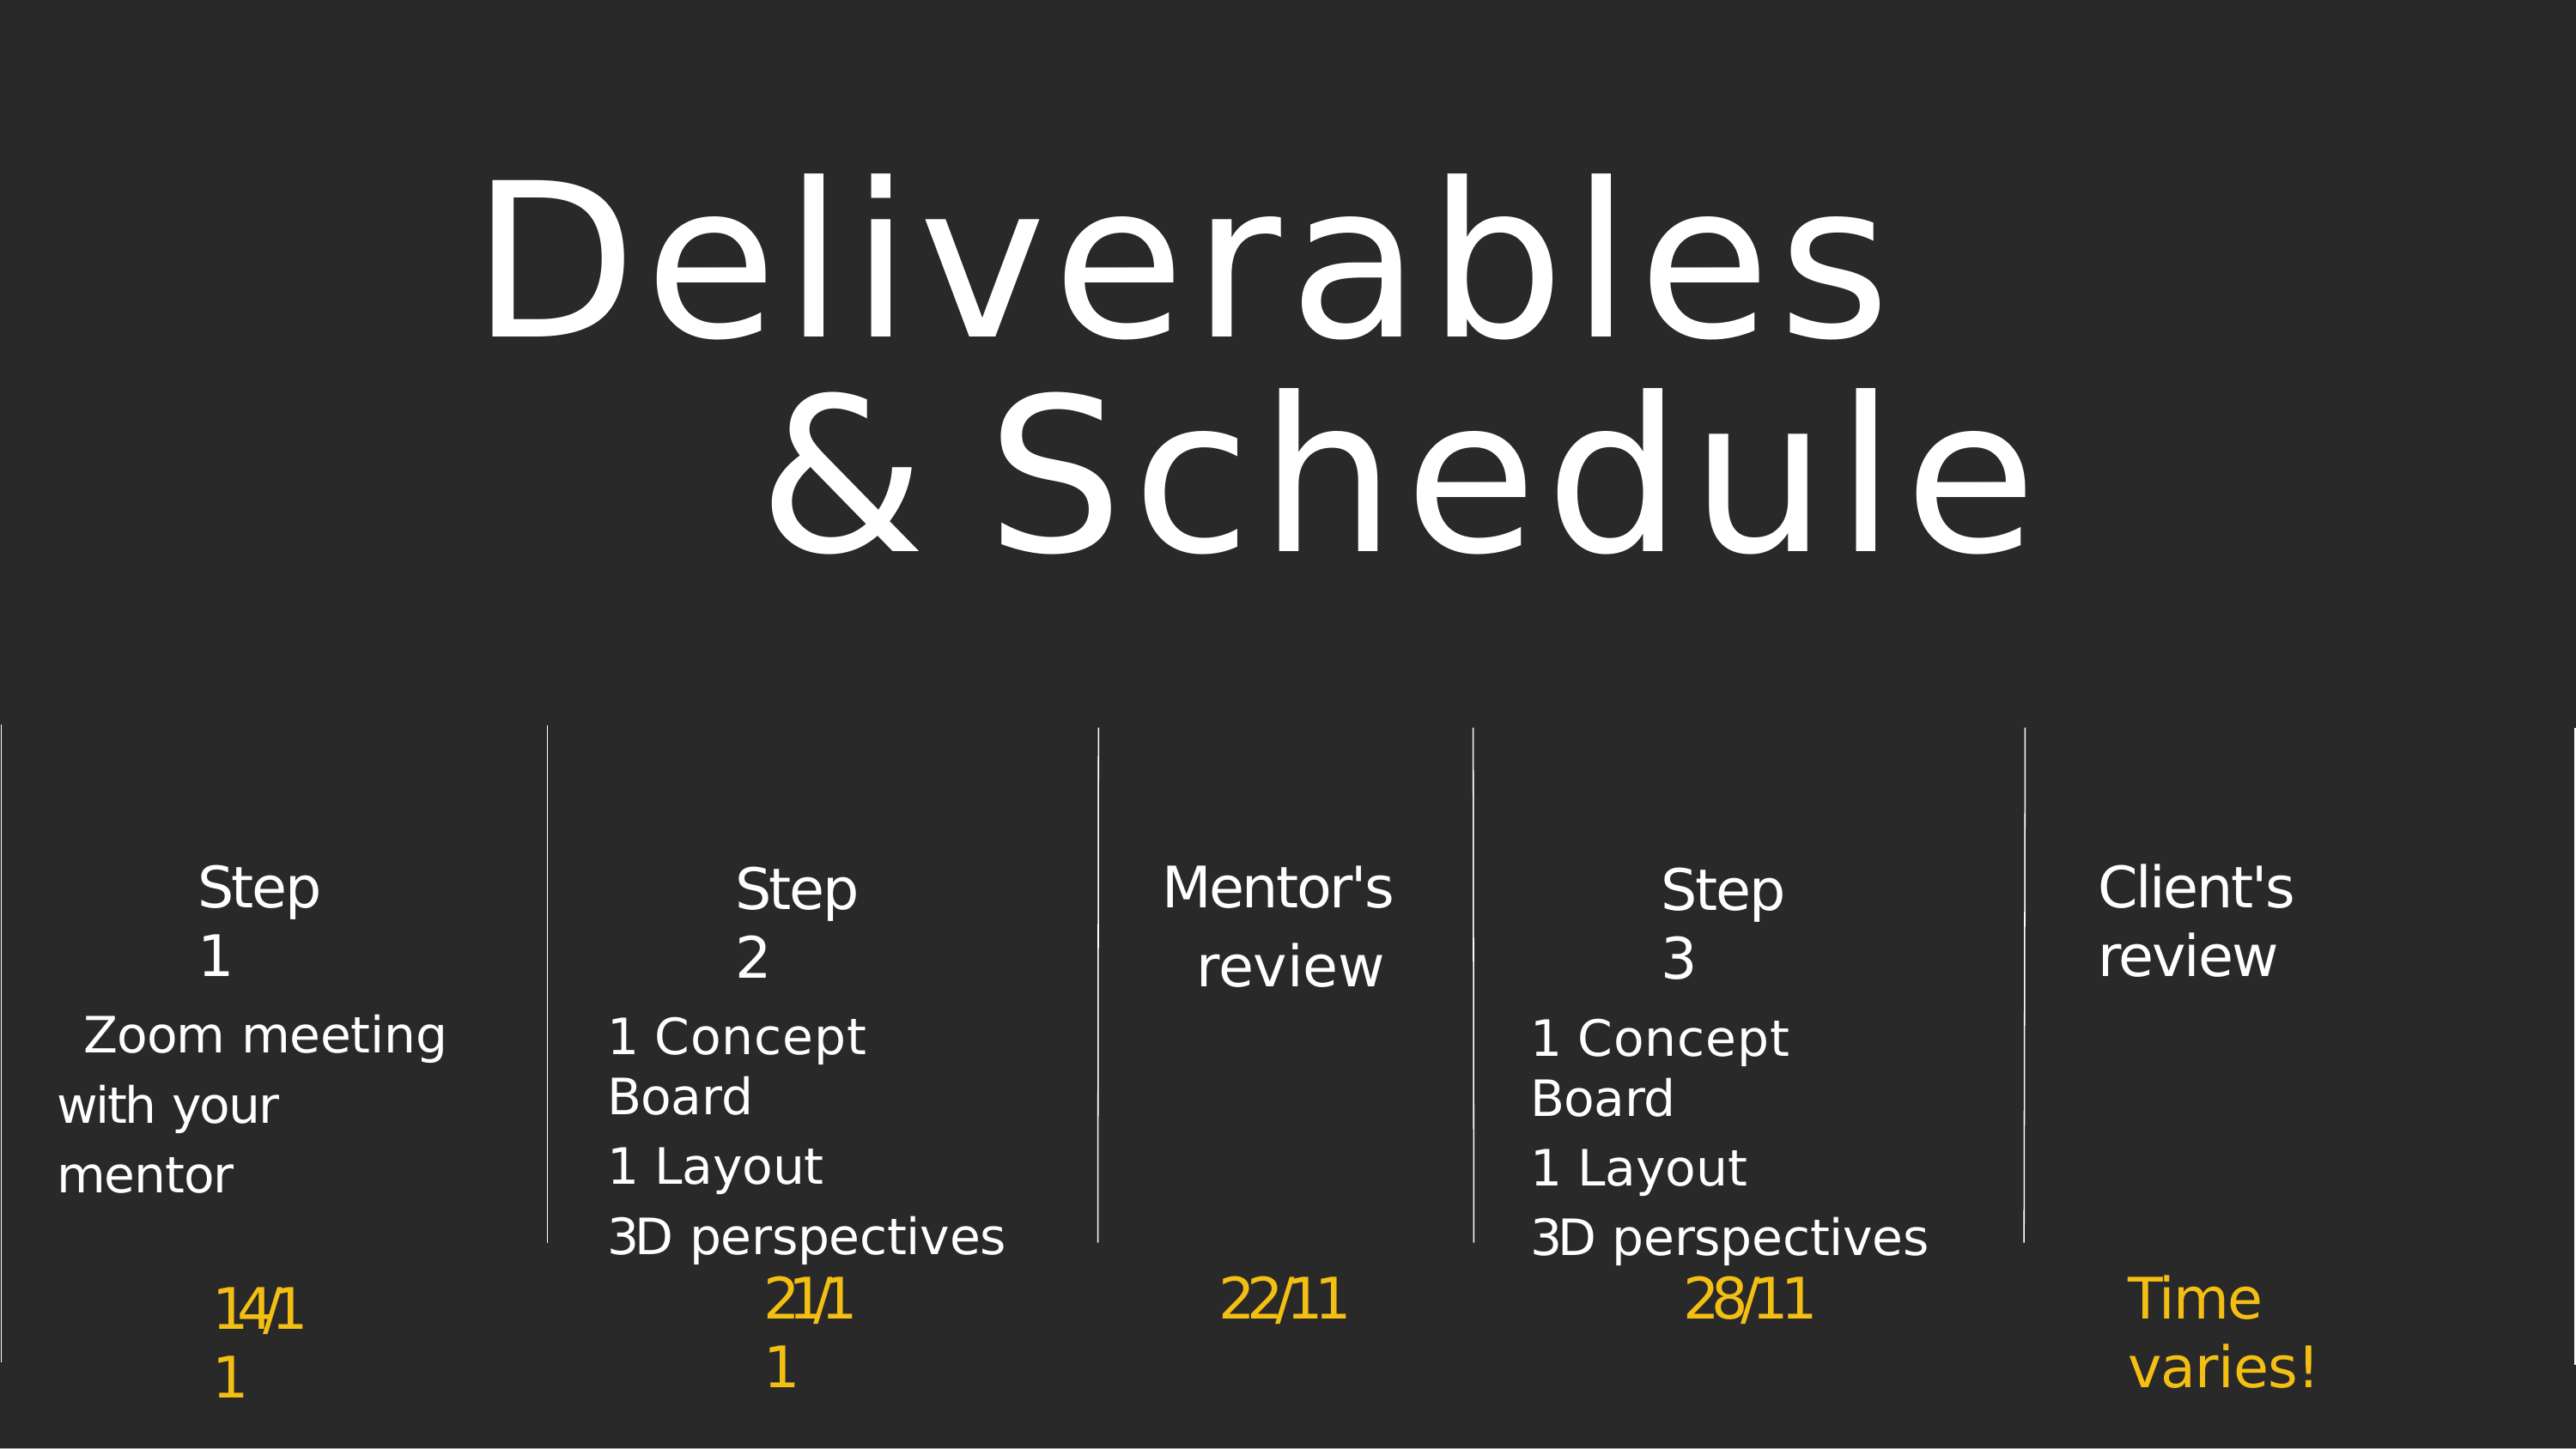

# Deliverables & Schedule

Mentor's review
Step 1
Client's review
Step 2
Step 3
Zoom meeting with your mentor
1 Concept Board
1 Layout
3D perspectives
1 Concept Board
1 Layout
3D perspectives
21/11
22/11
28/11
Time varies!
14/11